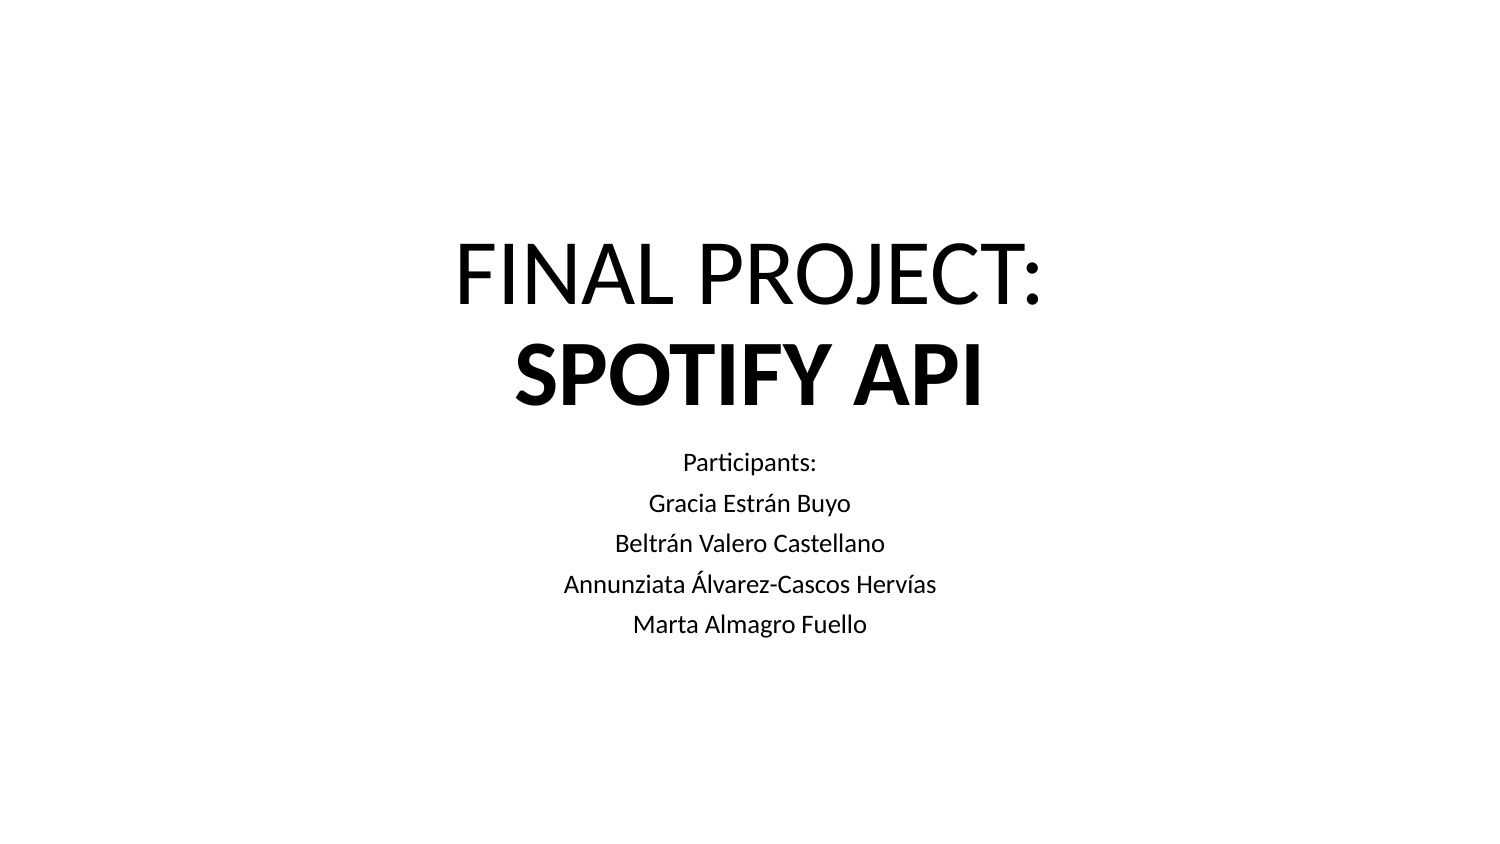

# FINAL PROJECT: SPOTIFY API
Participants:
Gracia Estrán Buyo
Beltrán Valero Castellano
Annunziata Álvarez-Cascos Hervías
Marta Almagro Fuello